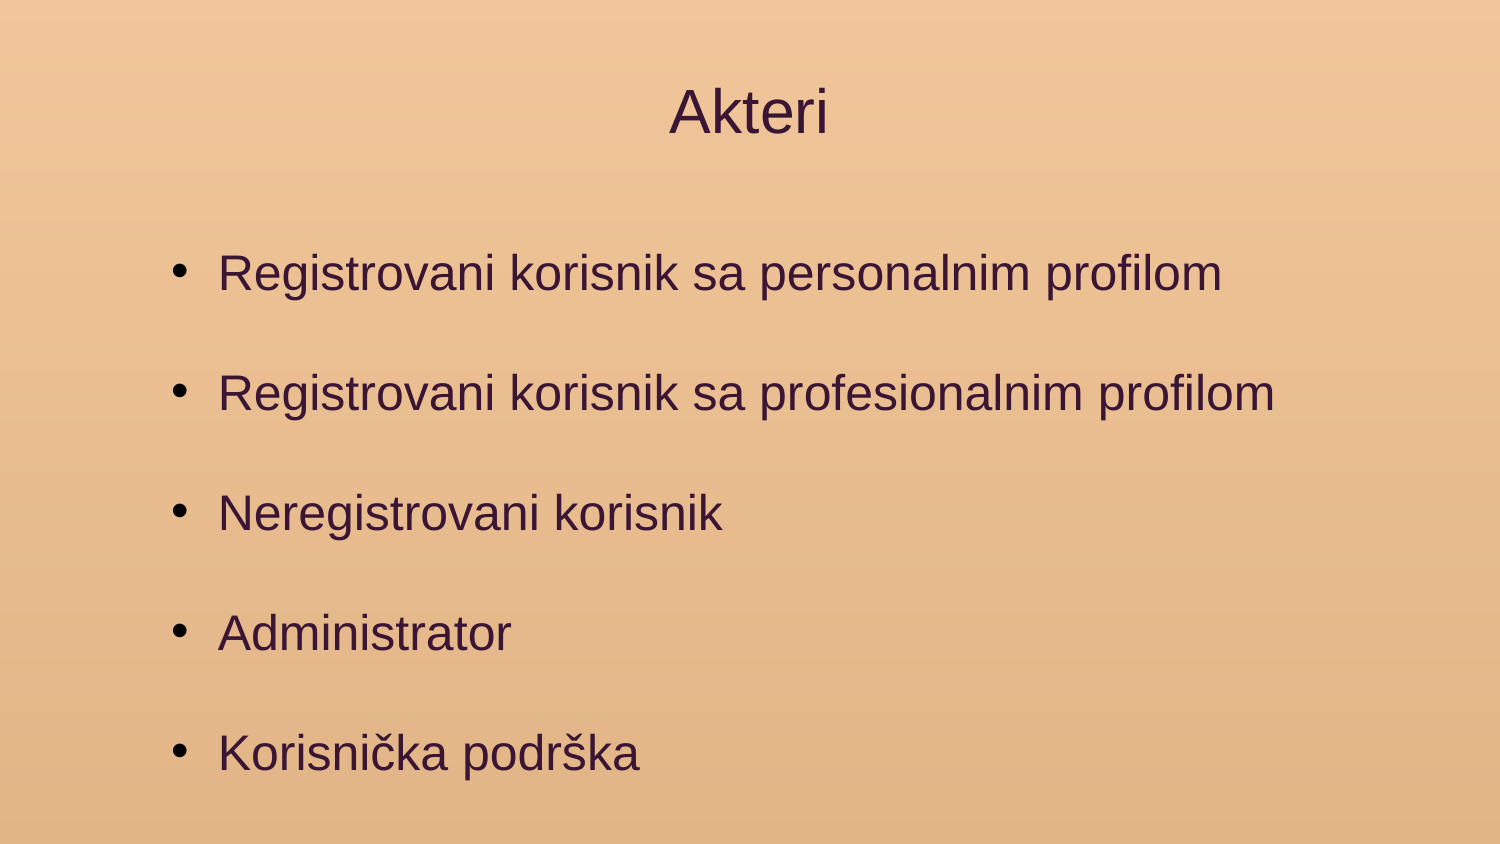

Akteri
Registrovani korisnik sa personalnim profilom

Registrovani korisnik sa profesionalnim profilom

Neregistrovani korisnik

Administrator

Korisnička podrška